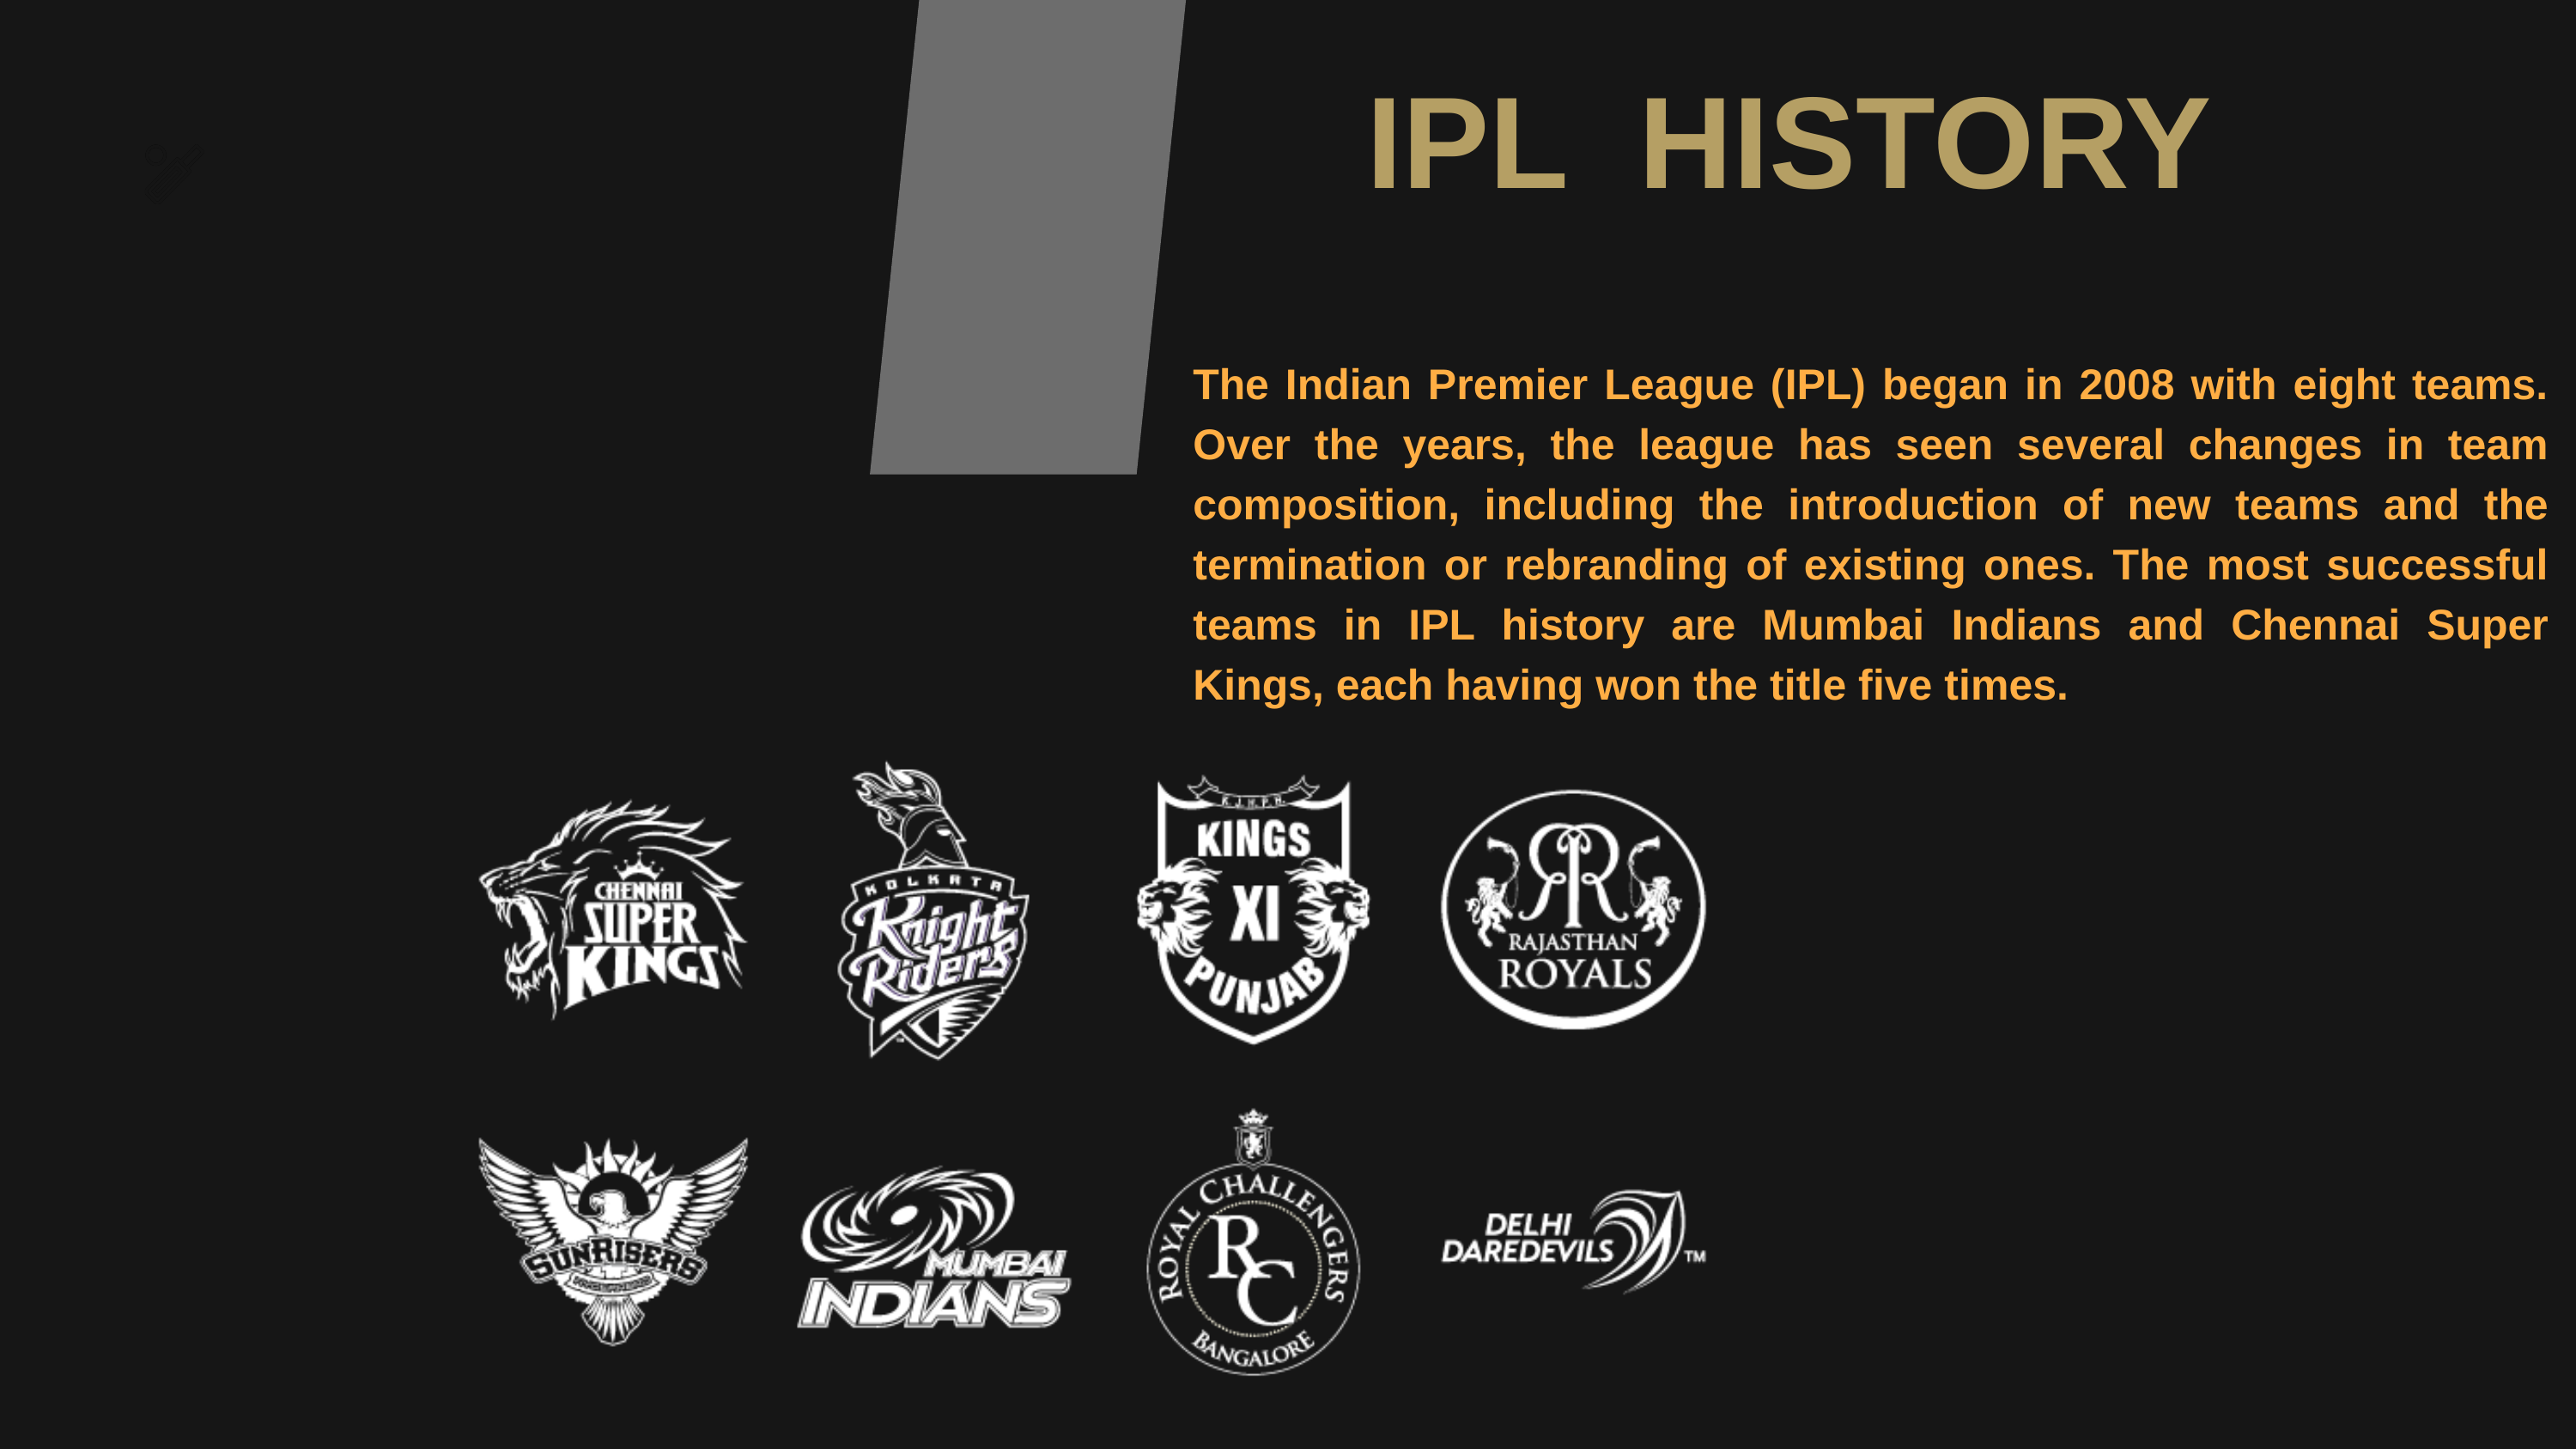

IPL  HISTORY

The Indian Premier League (IPL) began in 2008 with eight teams. Over the years, the league has seen several changes in team composition, including the introduction of new teams and the termination or rebranding of existing ones. The most successful teams in IPL history are Mumbai Indians and Chennai Super Kings, each having won the title five times.